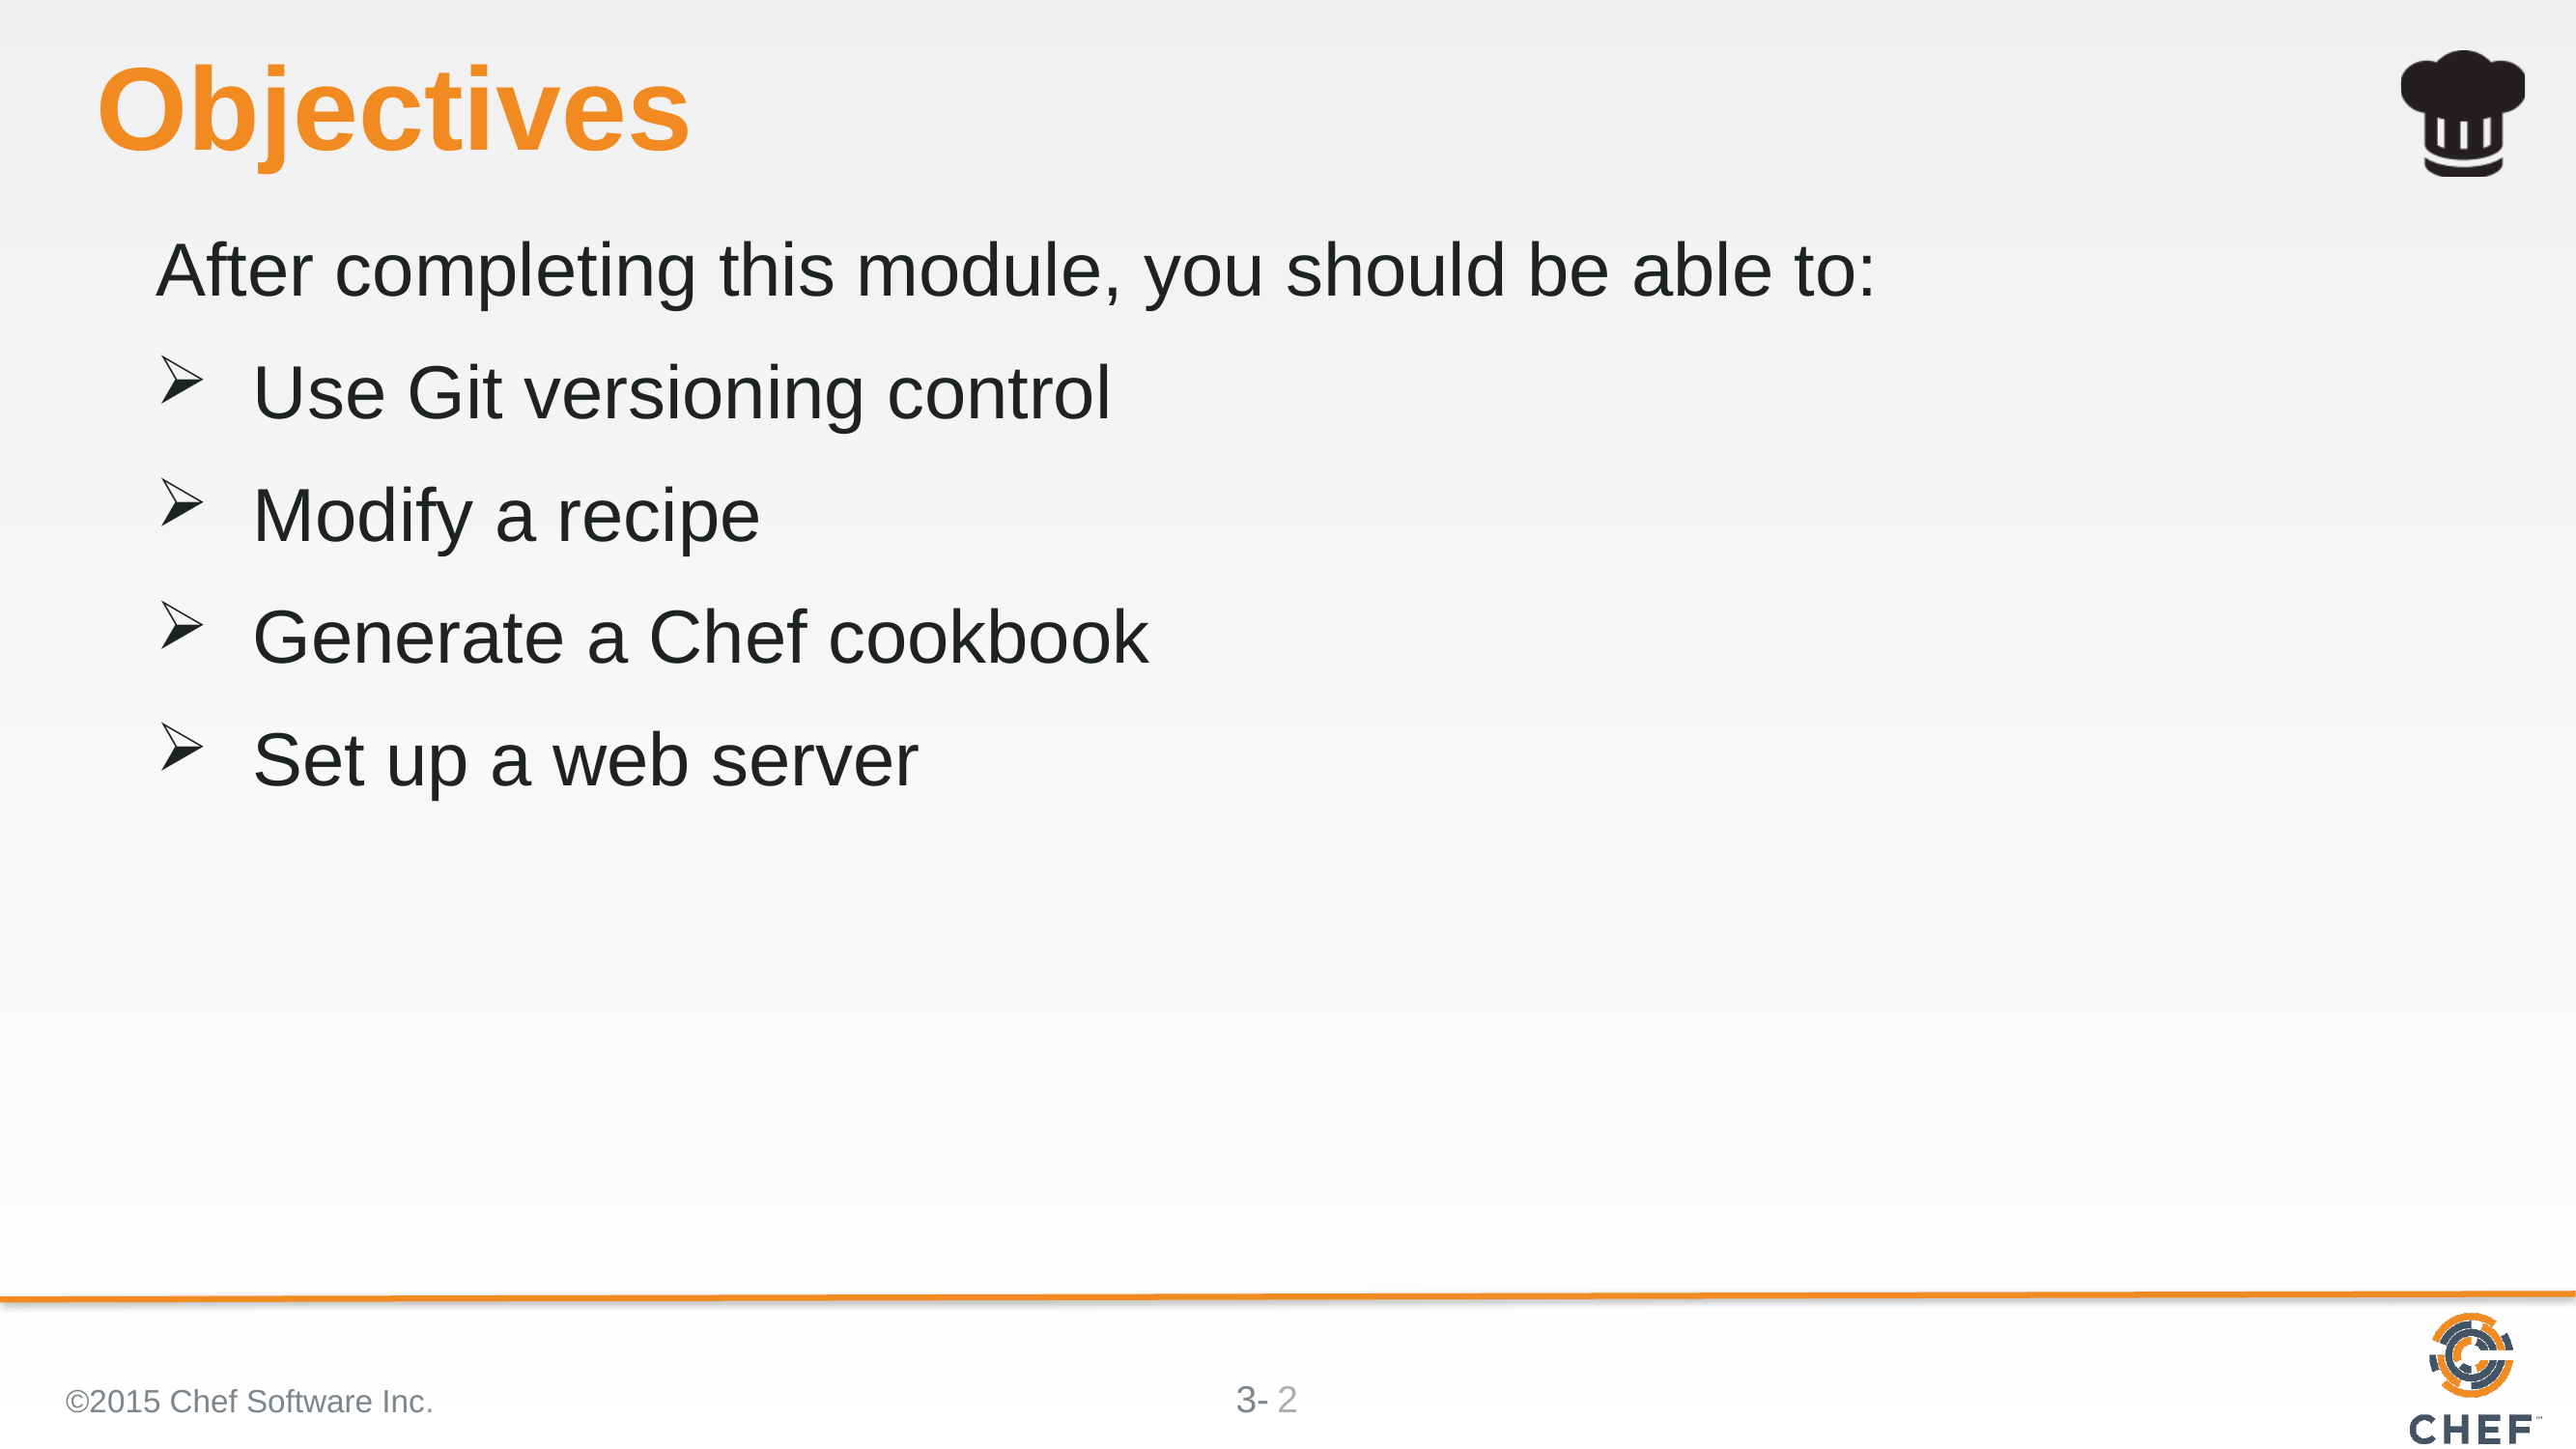

# Objectives
After completing this module, you should be able to:
Use Git versioning control
Modify a recipe
Generate a Chef cookbook
Set up a web server

©2015 Chef Software Inc.
2